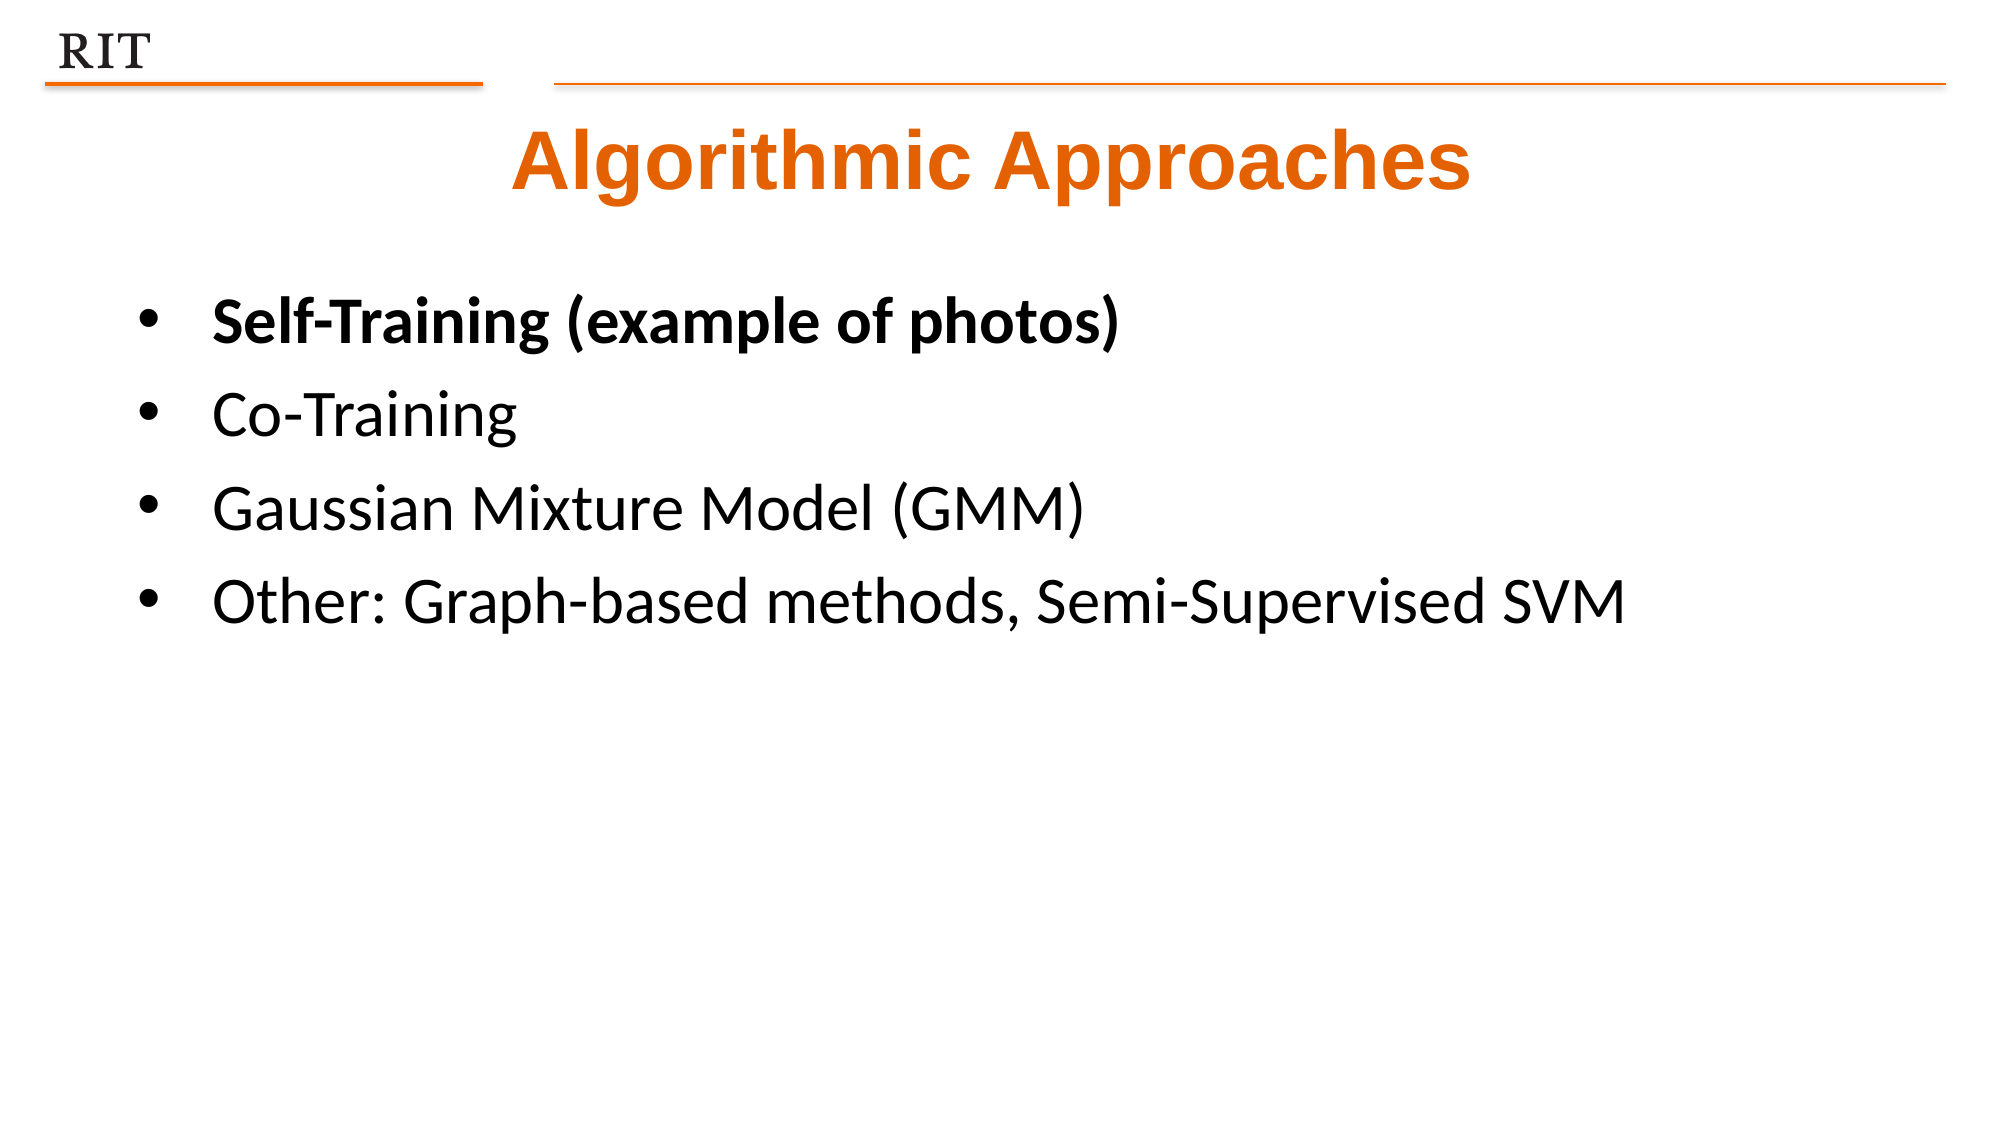

Algorithmic Approaches
Self-Training (example of photos)
Co-Training
Gaussian Mixture Model (GMM)
Other: Graph-based methods, Semi-Supervised SVM